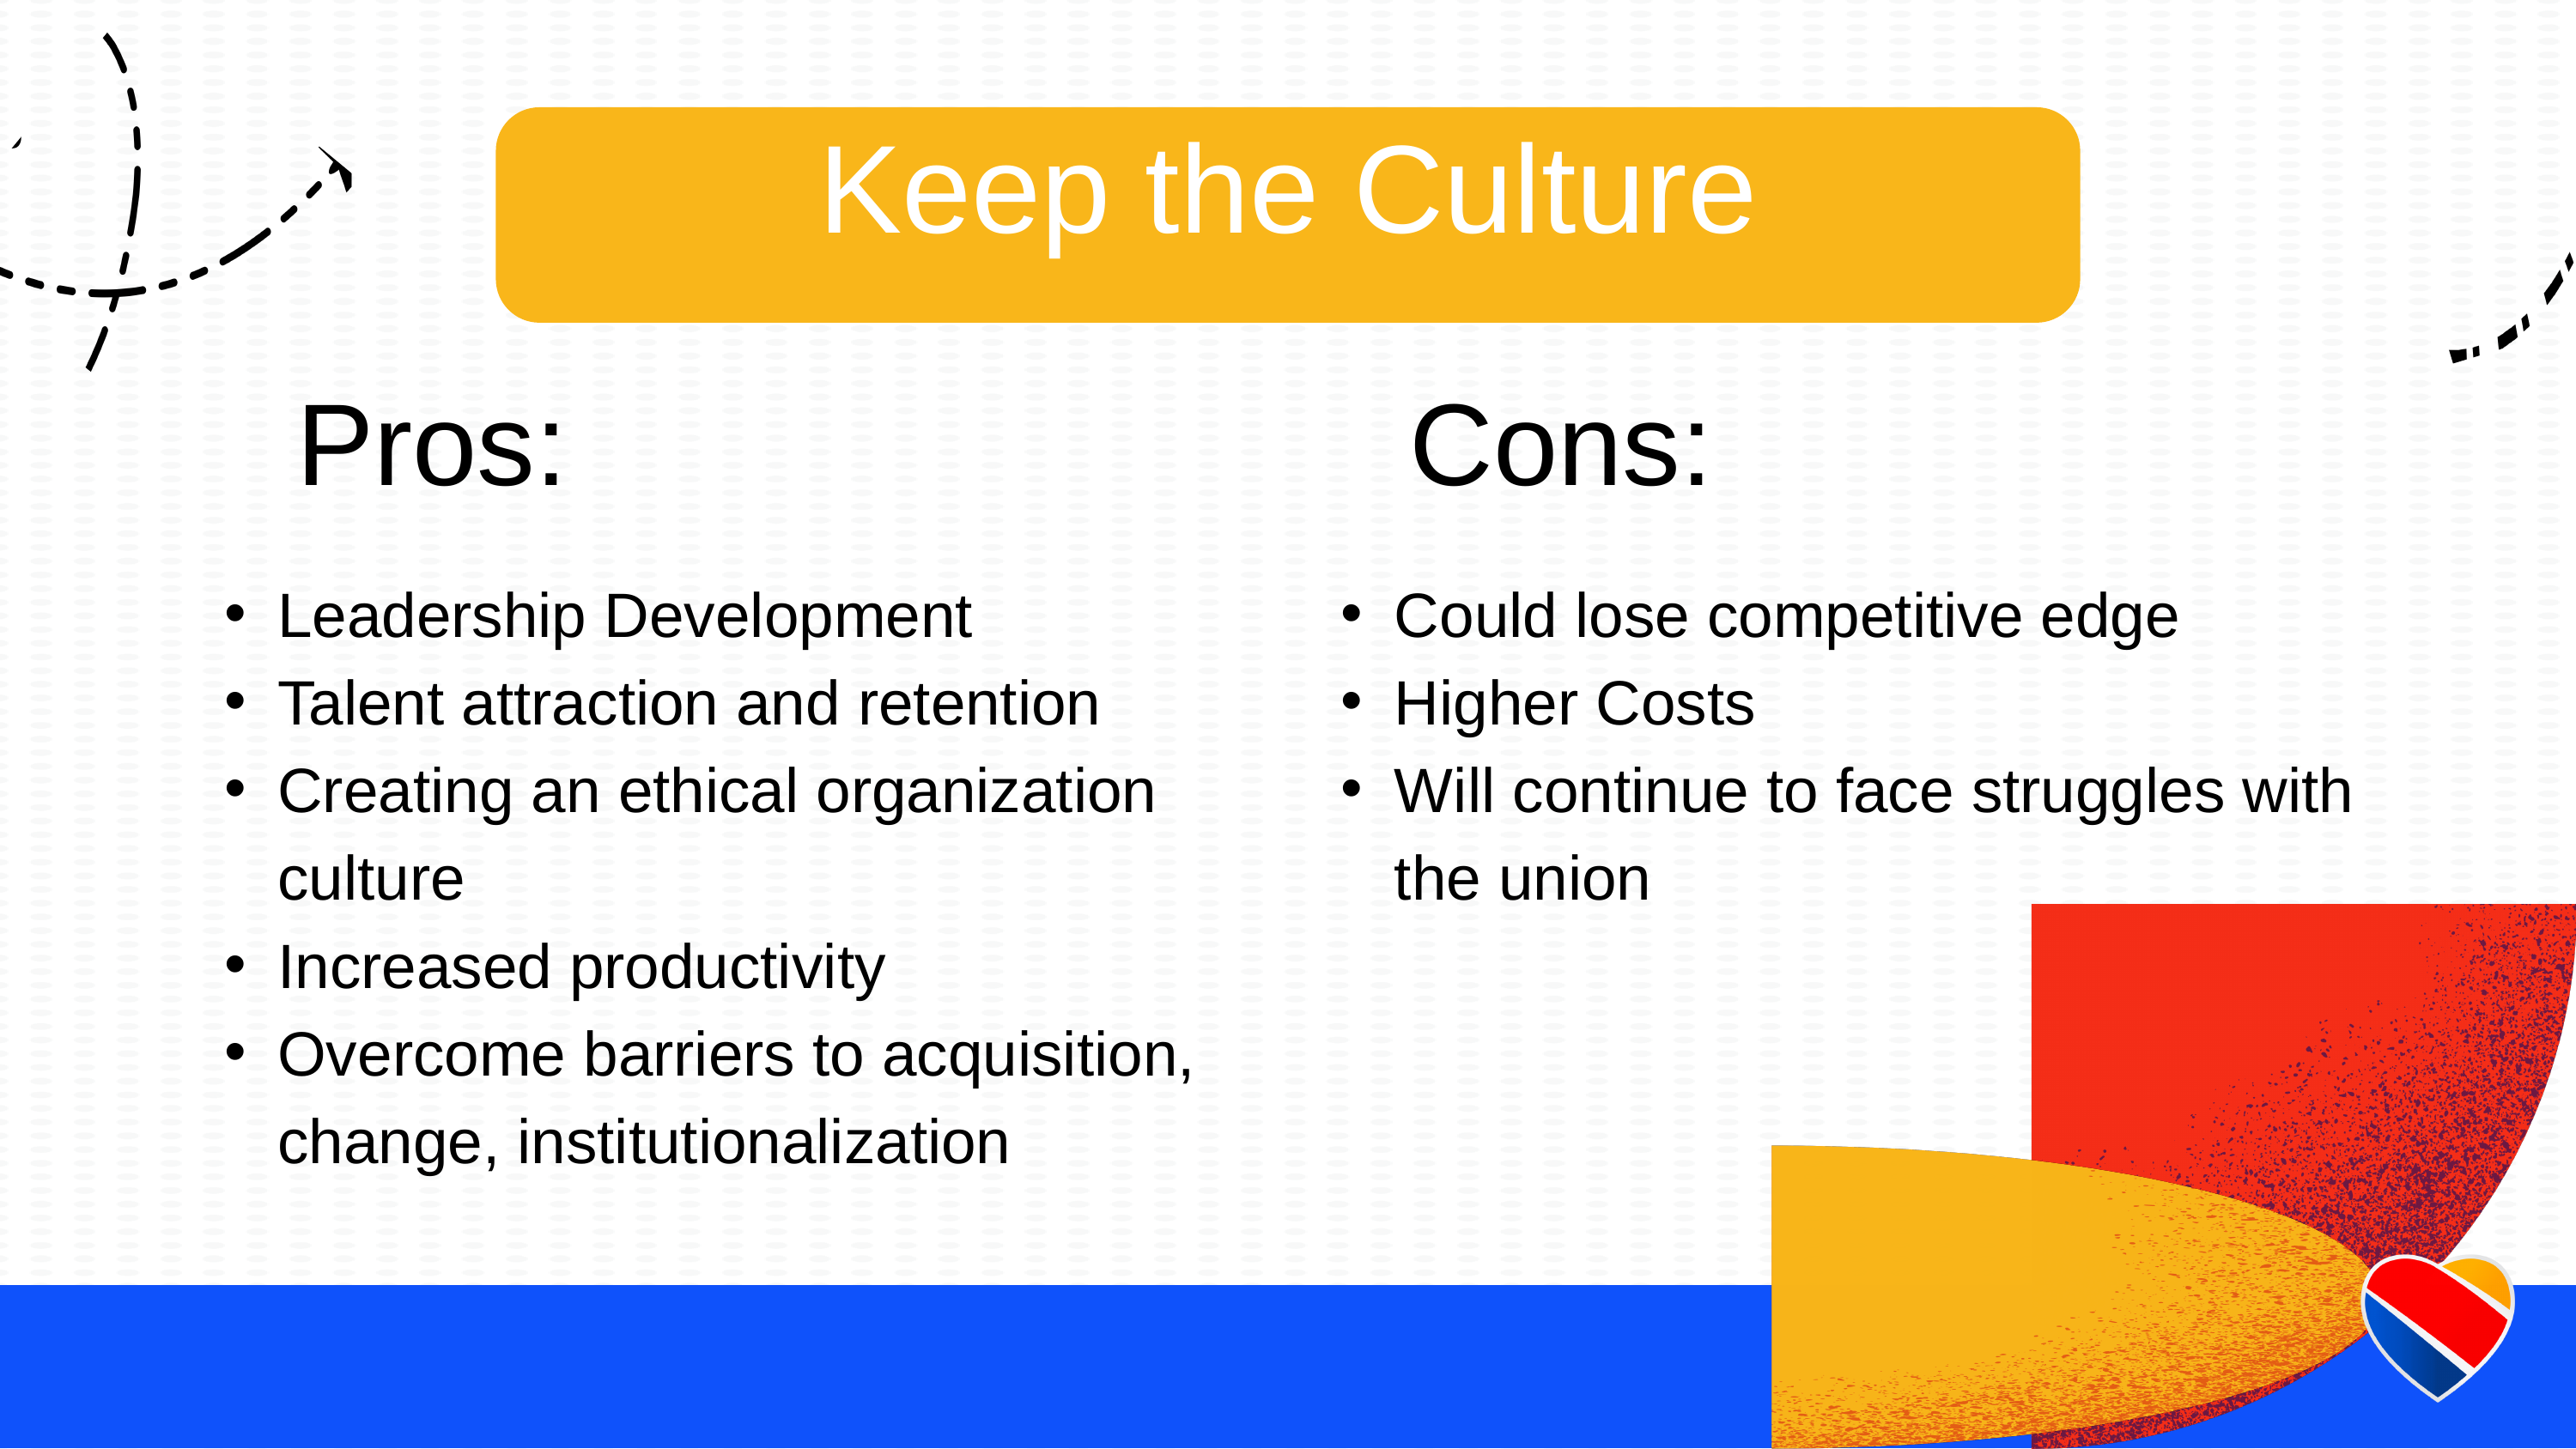

Keep the Culture
Pros:
Cons:
Leadership Development
Talent attraction and retention
Creating an ethical organization culture
Increased productivity
Overcome barriers to acquisition, change, institutionalization

Could lose competitive edge
Higher Costs
Will continue to face struggles with the union